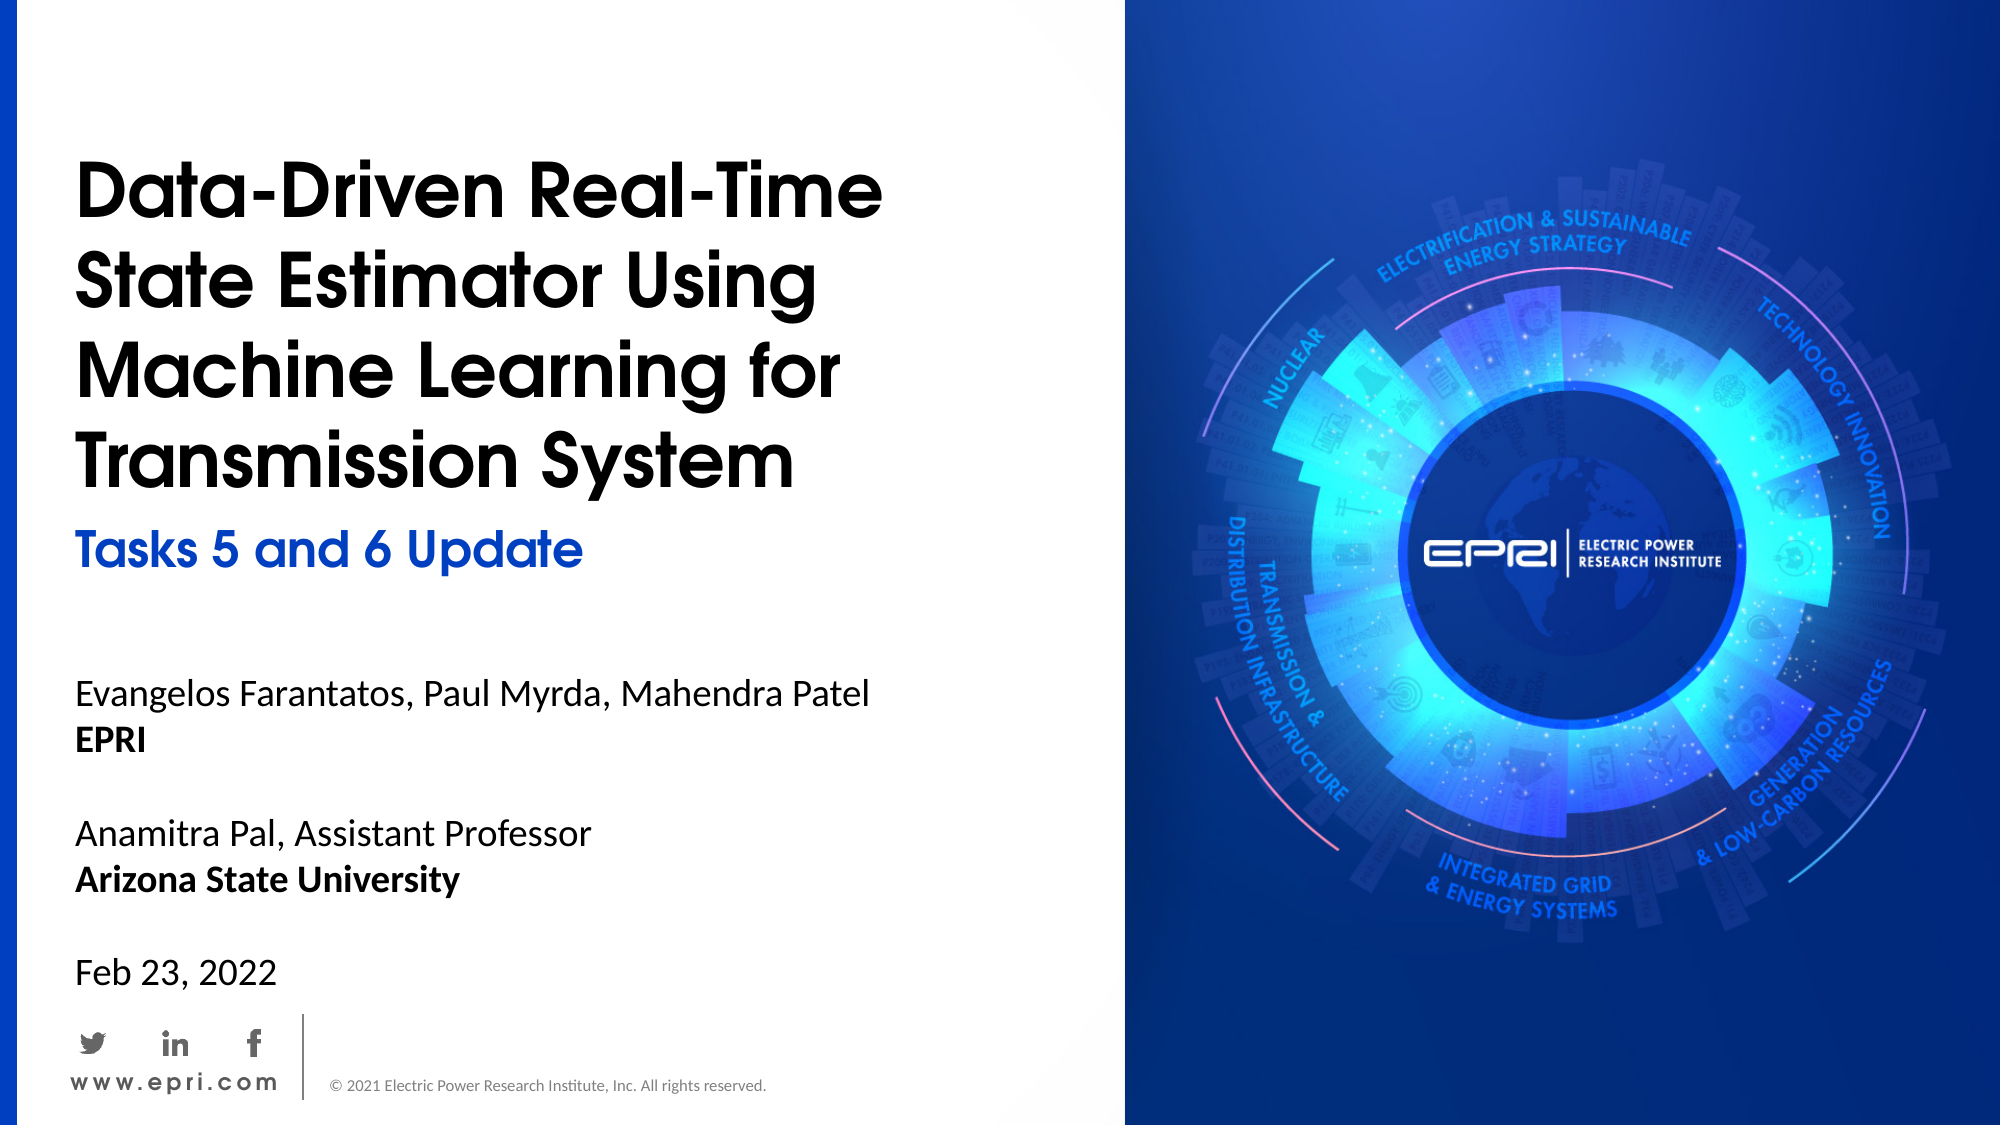

# Data-Driven Real-Time State Estimator Using Machine Learning for Transmission System
Tasks 5 and 6 Update
Evangelos Farantatos, Paul Myrda, Mahendra Patel
EPRI

Anamitra Pal, Assistant Professor
Arizona State University

Feb 23, 2022